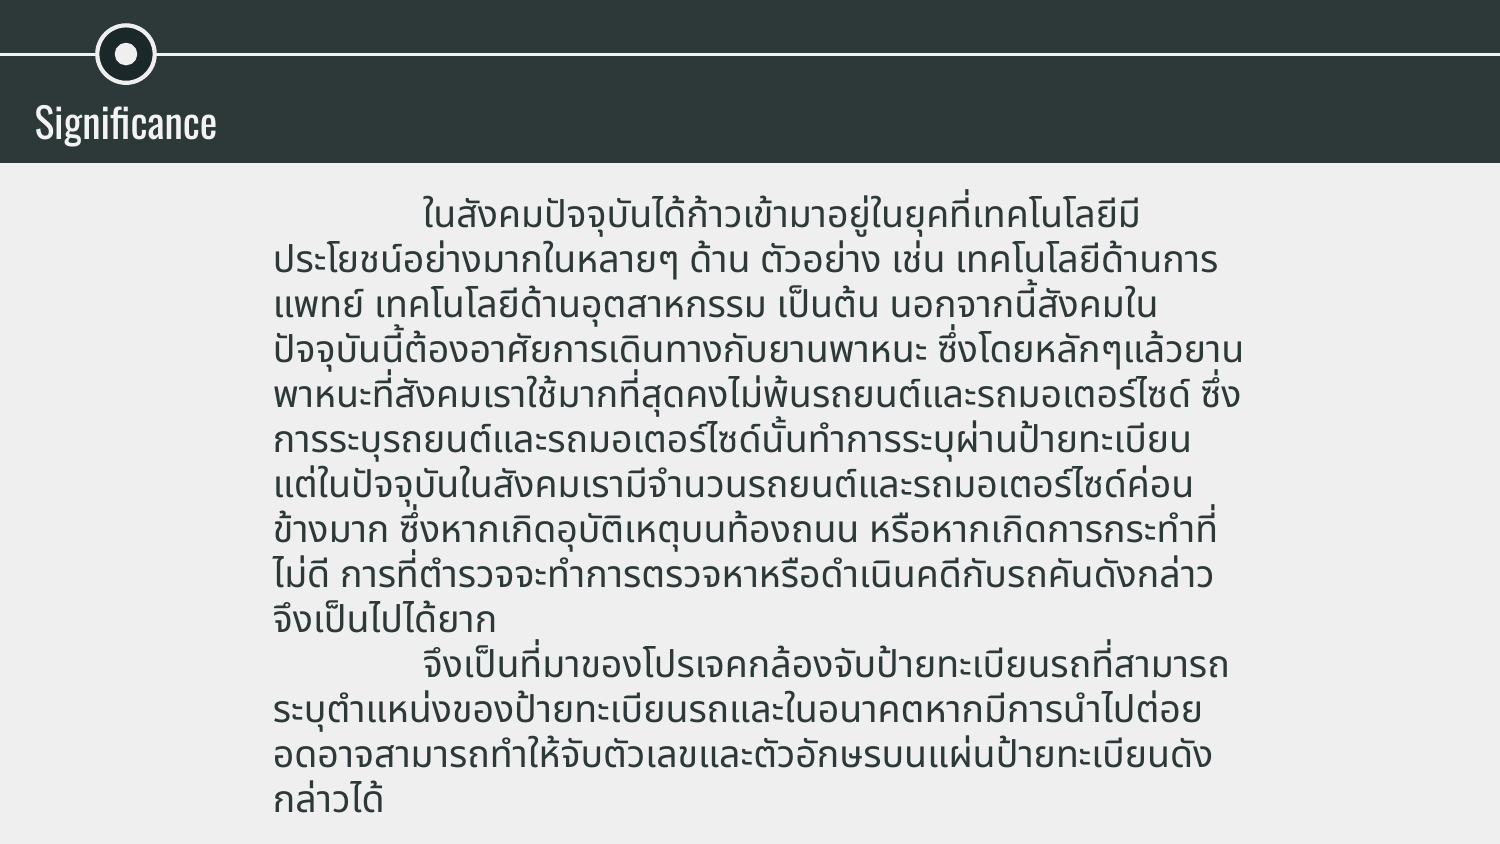

Significance

	ในสังคมปัจจุบันได้ก้าวเข้ามาอยู่ในยุคที่เทคโนโลยีมีประโยชน์อย่างมากในหลายๆ ด้าน ตัวอย่าง เช่น เทคโนโลยีด้านการแพทย์ เทคโนโลยีด้านอุตสาหกรรม เป็นต้น นอกจากนี้สังคมในปัจจุบันนี้ต้องอาศัยการเดินทางกับยานพาหนะ ซึ่งโดยหลักๆแล้วยานพาหนะที่สังคมเราใช้มากที่สุดคงไม่พ้นรถยนต์และรถมอเตอร์ไซด์ ซึ่งการระบุรถยนต์และรถมอเตอร์ไซด์นั้นทำการระบุผ่านป้ายทะเบียน แต่ในปัจจุบันในสังคมเรามีจำนวนรถยนต์และรถมอเตอร์ไซด์ค่อนข้างมาก ซึ่งหากเกิดอุบัติเหตุบนท้องถนน หรือหากเกิดการกระทำที่ไม่ดี การที่ตำรวจจะทำการตรวจหาหรือดำเนินคดีกับรถคันดังกล่าวจึงเป็นไปได้ยาก
	จึงเป็นที่มาของโปรเจคกล้องจับป้ายทะเบียนรถที่สามารถระบุตำแหน่งของป้ายทะเบียนรถและในอนาคตหากมีการนำไปต่อยอดอาจสามารถทำให้จับตัวเลขและตัวอักษรบนแผ่นป้ายทะเบียนดังกล่าวได้